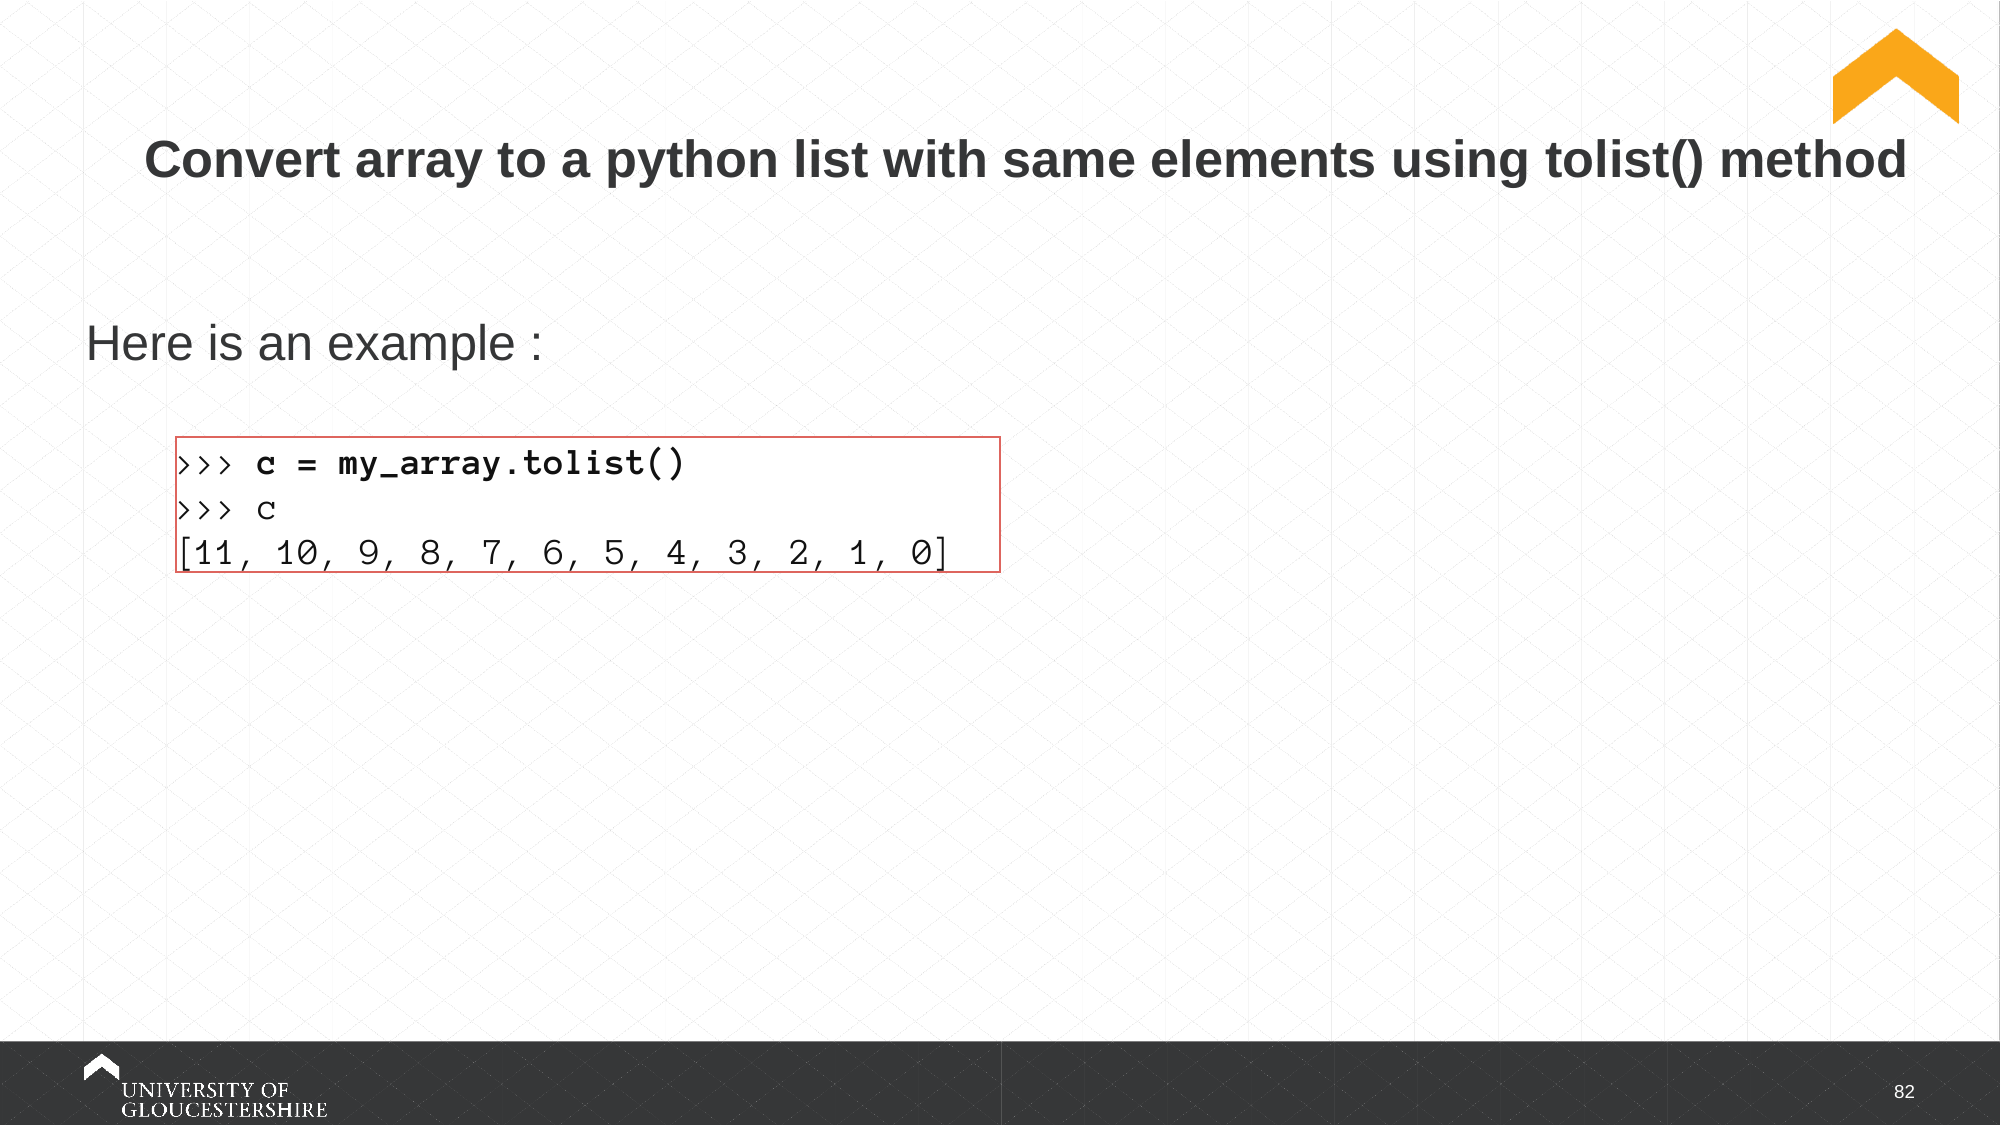

# Convert array to a python list with same elements using tolist() method
Here is an example :

>>> c = my_array.tolist()
>>> c
[11, 10, 9, 8, 7, 6, 5, 4, 3, 2, 1, 0]